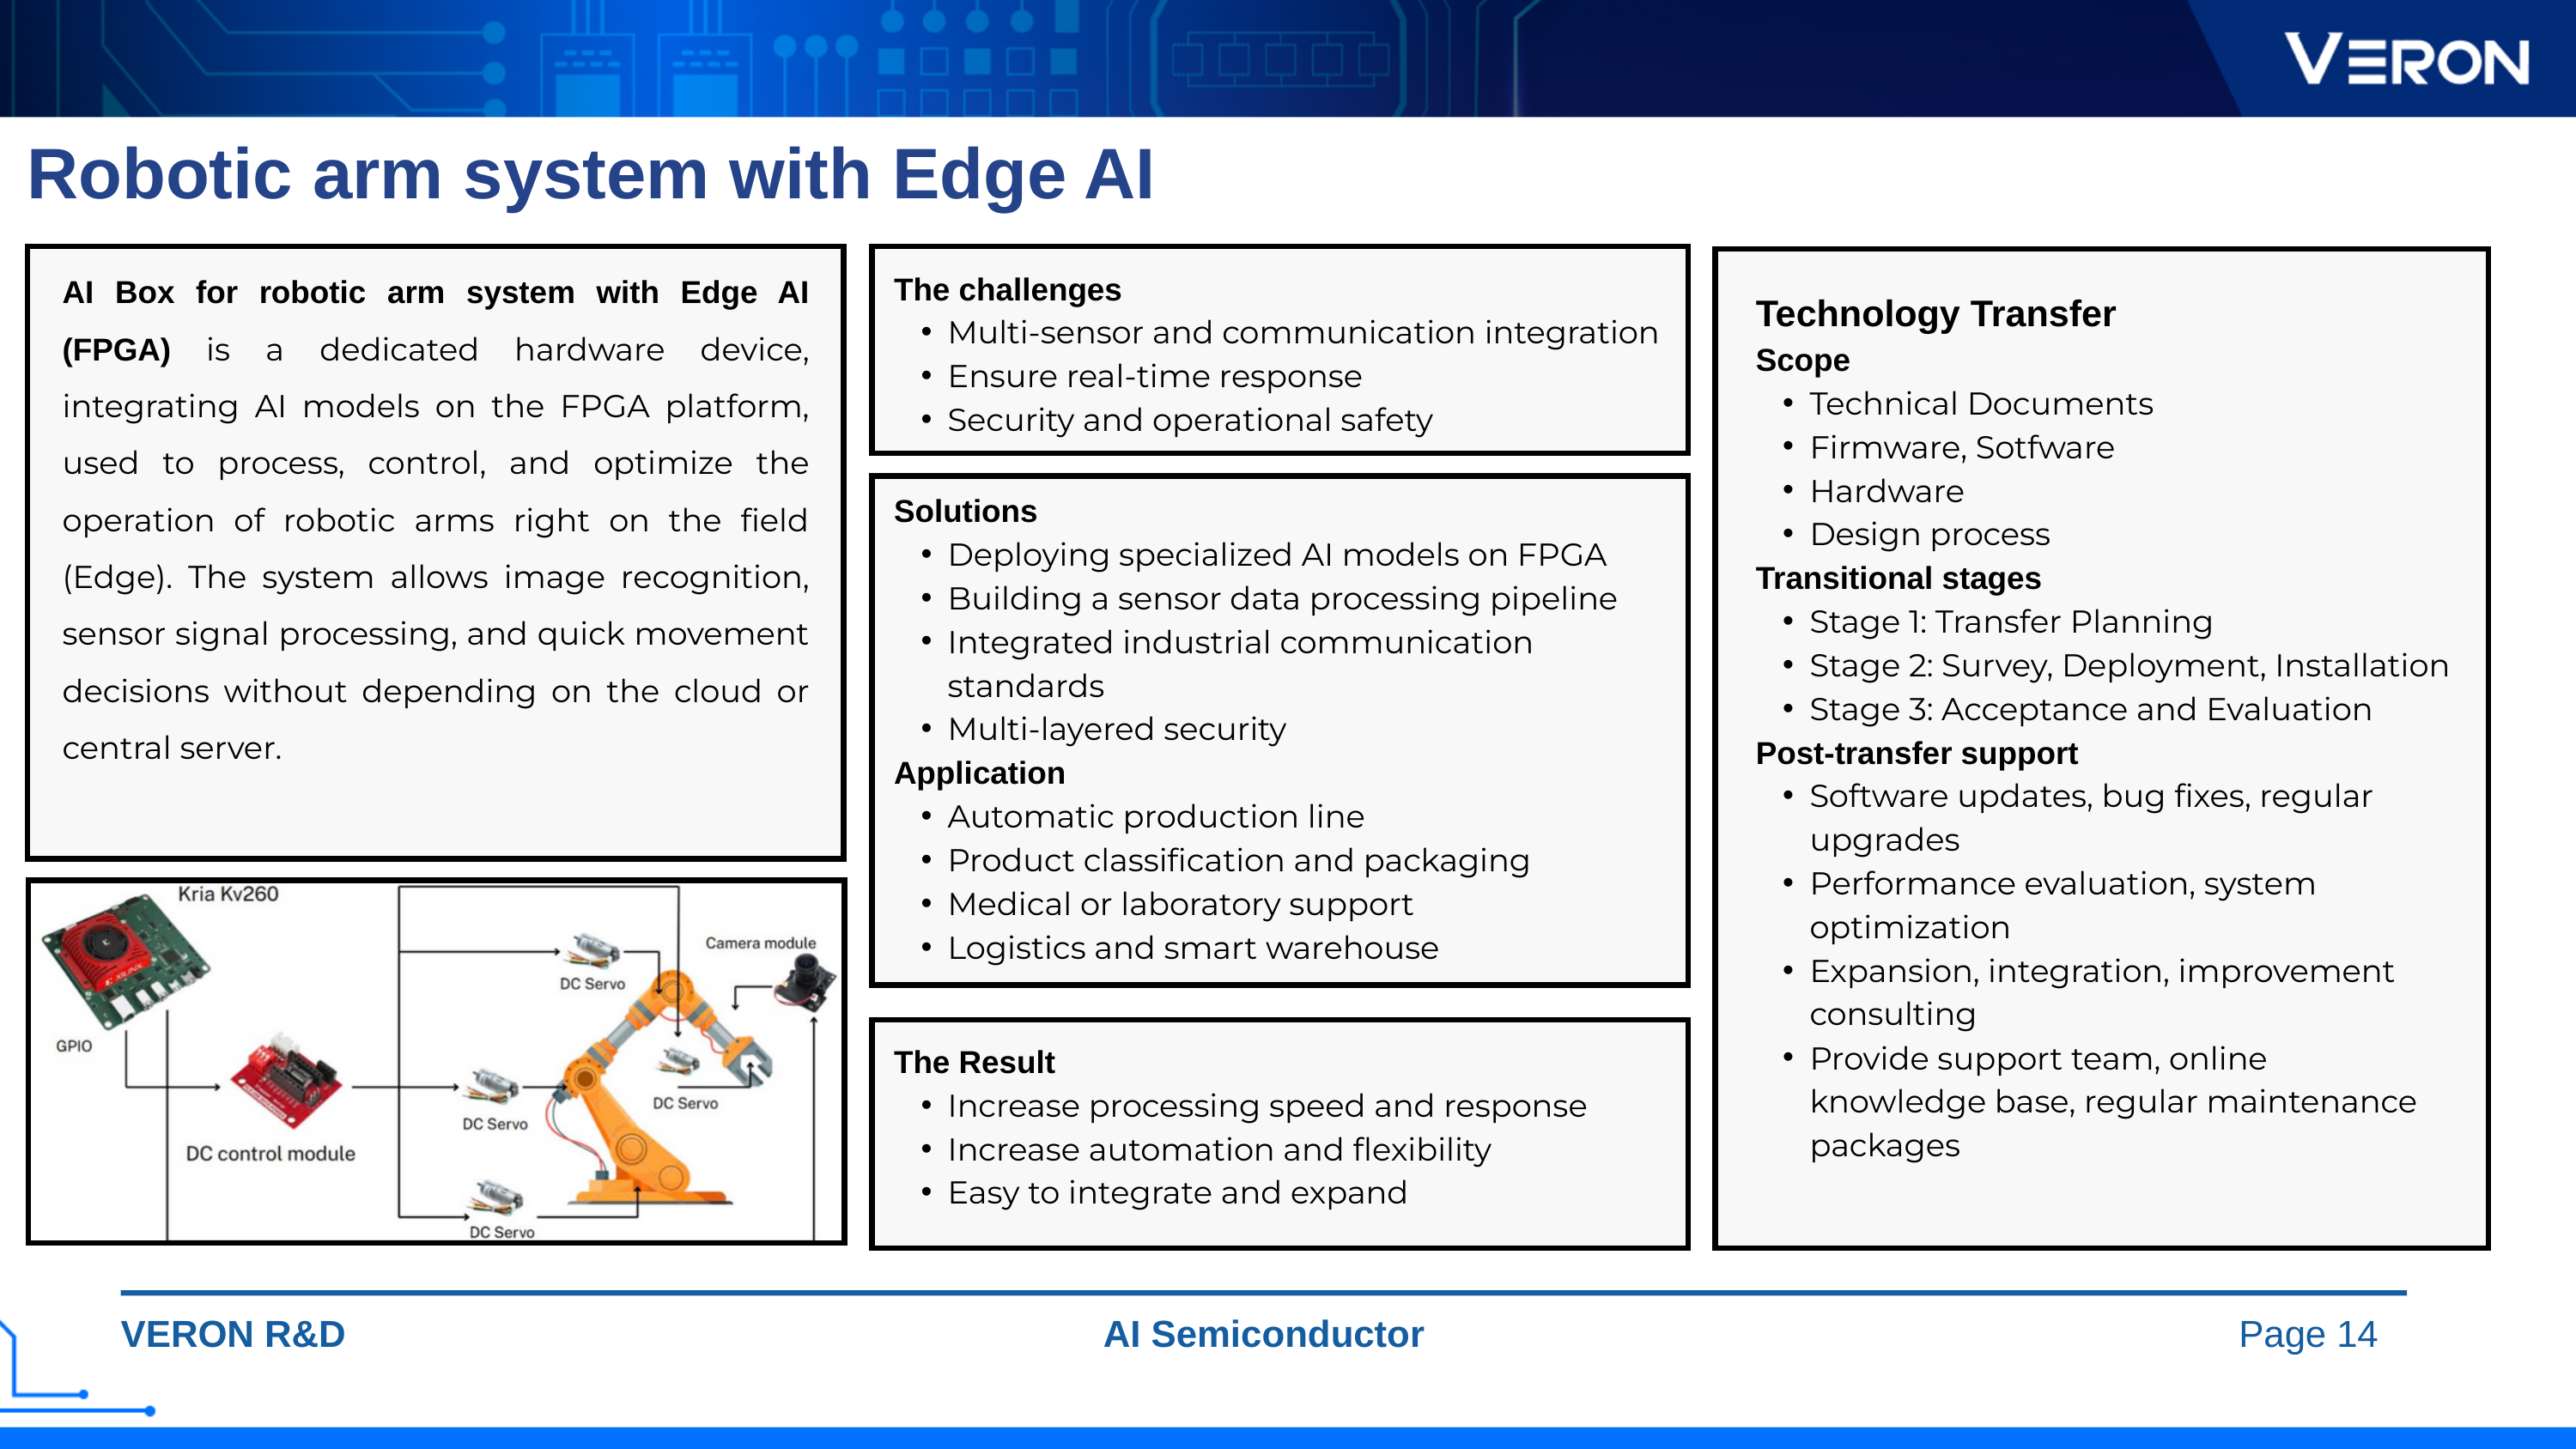

Robotic arm system with Edge AI

AI Box for robotic arm system with Edge AI (FPGA) is a dedicated hardware device, integrating AI models on the FPGA platform, used to process, control, and optimize the operation of robotic arms right on the field (Edge). The system allows image recognition, sensor signal processing, and quick movement decisions without depending on the cloud or central server.
The challenges
Multi-sensor and communication integration
Ensure real-time response
Security and operational safety

Technology Transfer
Scope
Technical Documents
Firmware, Sotfware
Hardware
Design process
Transitional stages
Stage 1: Transfer Planning
Stage 2: Survey, Deployment, Installation
Stage 3: Acceptance and Evaluation
Post-transfer support
Software updates, bug fixes, regular upgrades
Performance evaluation, system optimization
Expansion, integration, improvement consulting
Provide support team, online knowledge base, regular maintenance packages

Solutions
Deploying specialized AI models on FPGA
Building a sensor data processing pipeline
Integrated industrial communication standards
Multi-layered security
Application
Automatic production line
Product classification and packaging
Medical or laboratory support
Logistics and smart warehouse

The Result
Increase processing speed and response
Increase automation and flexibility
Easy to integrate and expand

VERON R&D
AI Semiconductor
Page 14